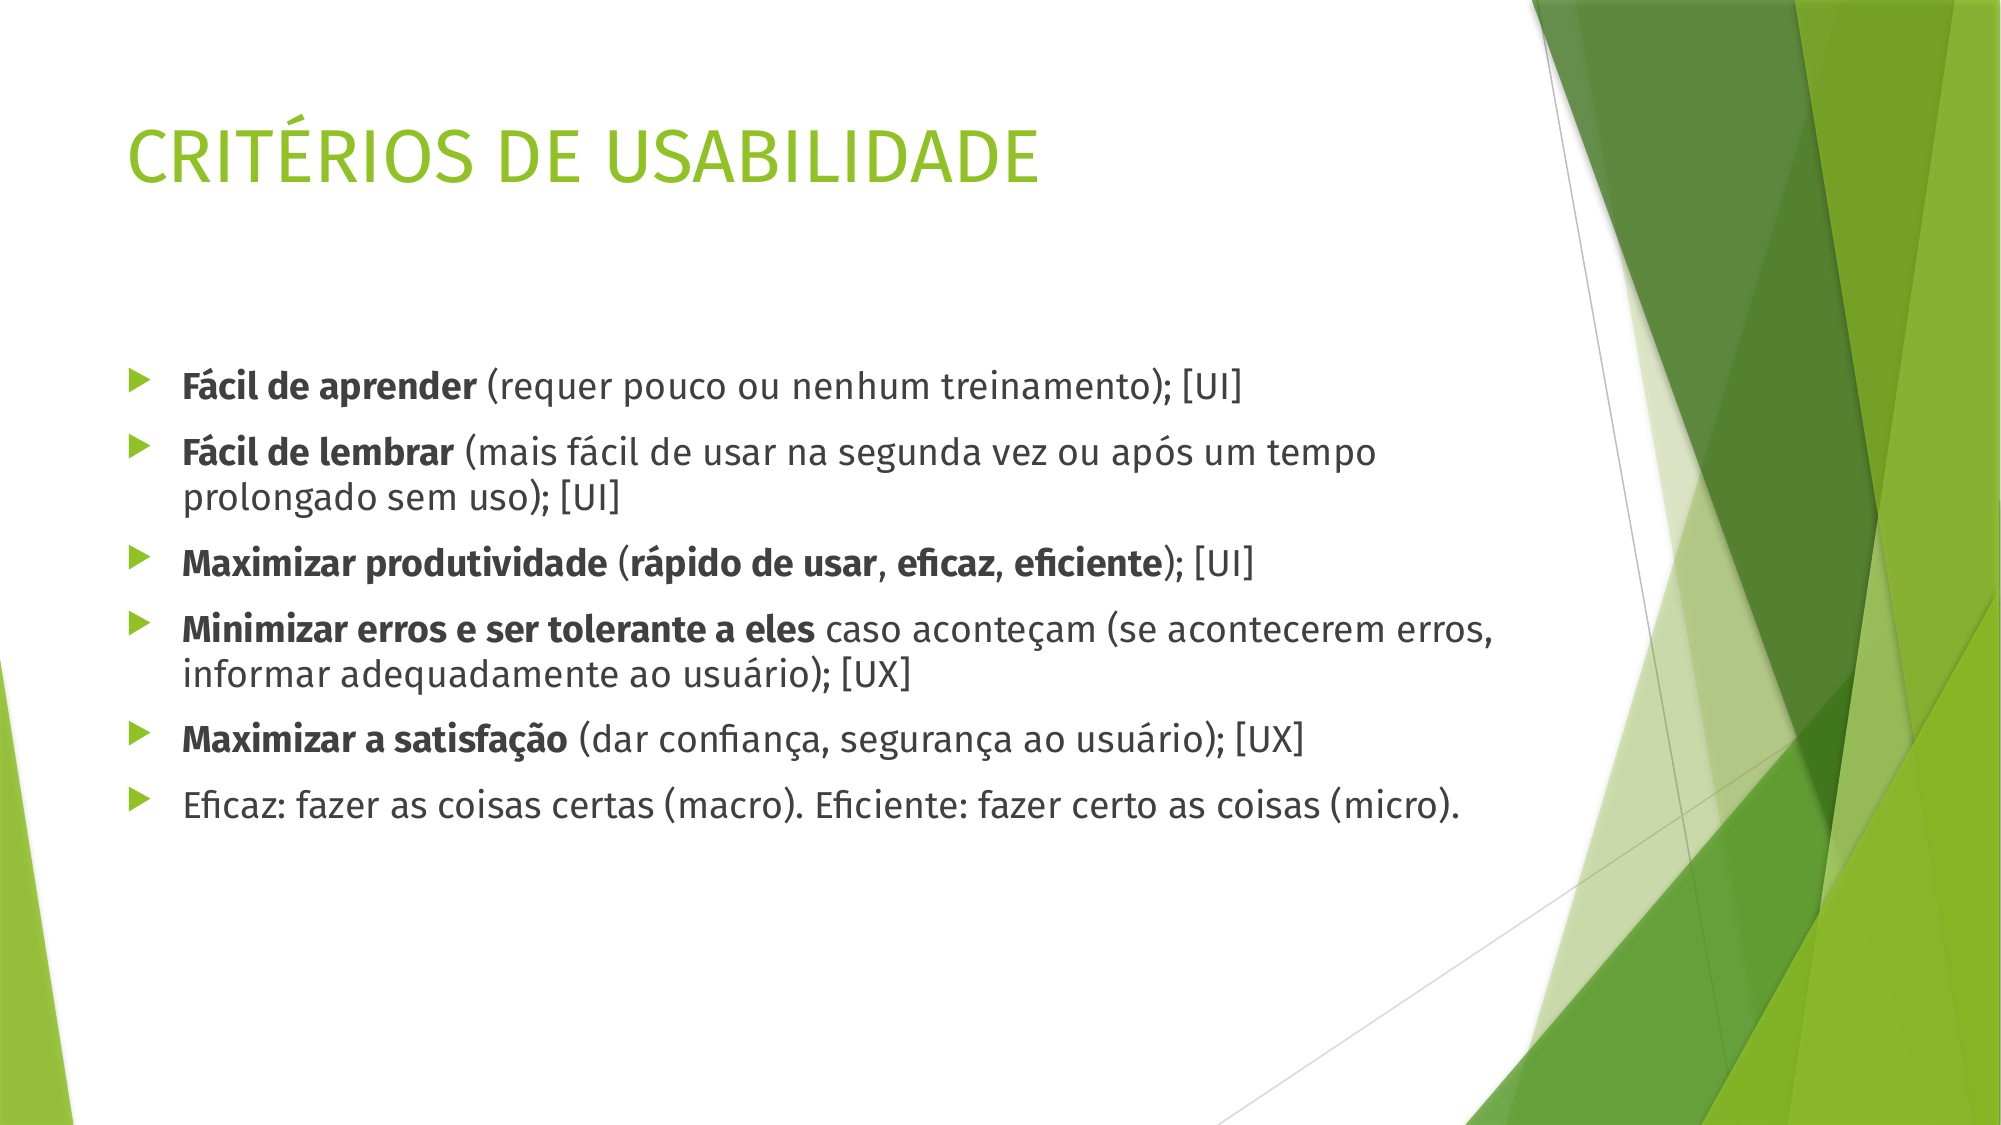

# CRITÉRIOS DE USABILIDADE
Fácil de aprender (requer pouco ou nenhum treinamento); [UI]
Fácil de lembrar (mais fácil de usar na segunda vez ou após um tempo prolongado sem uso); [UI]
Maximizar produtividade (rápido de usar, eficaz, eficiente); [UI]
Minimizar erros e ser tolerante a eles caso aconteçam (se acontecerem erros, informar adequadamente ao usuário); [UX]
Maximizar a satisfação (dar confiança, segurança ao usuário); [UX]
Eficaz: fazer as coisas certas (macro). Eficiente: fazer certo as coisas (micro).